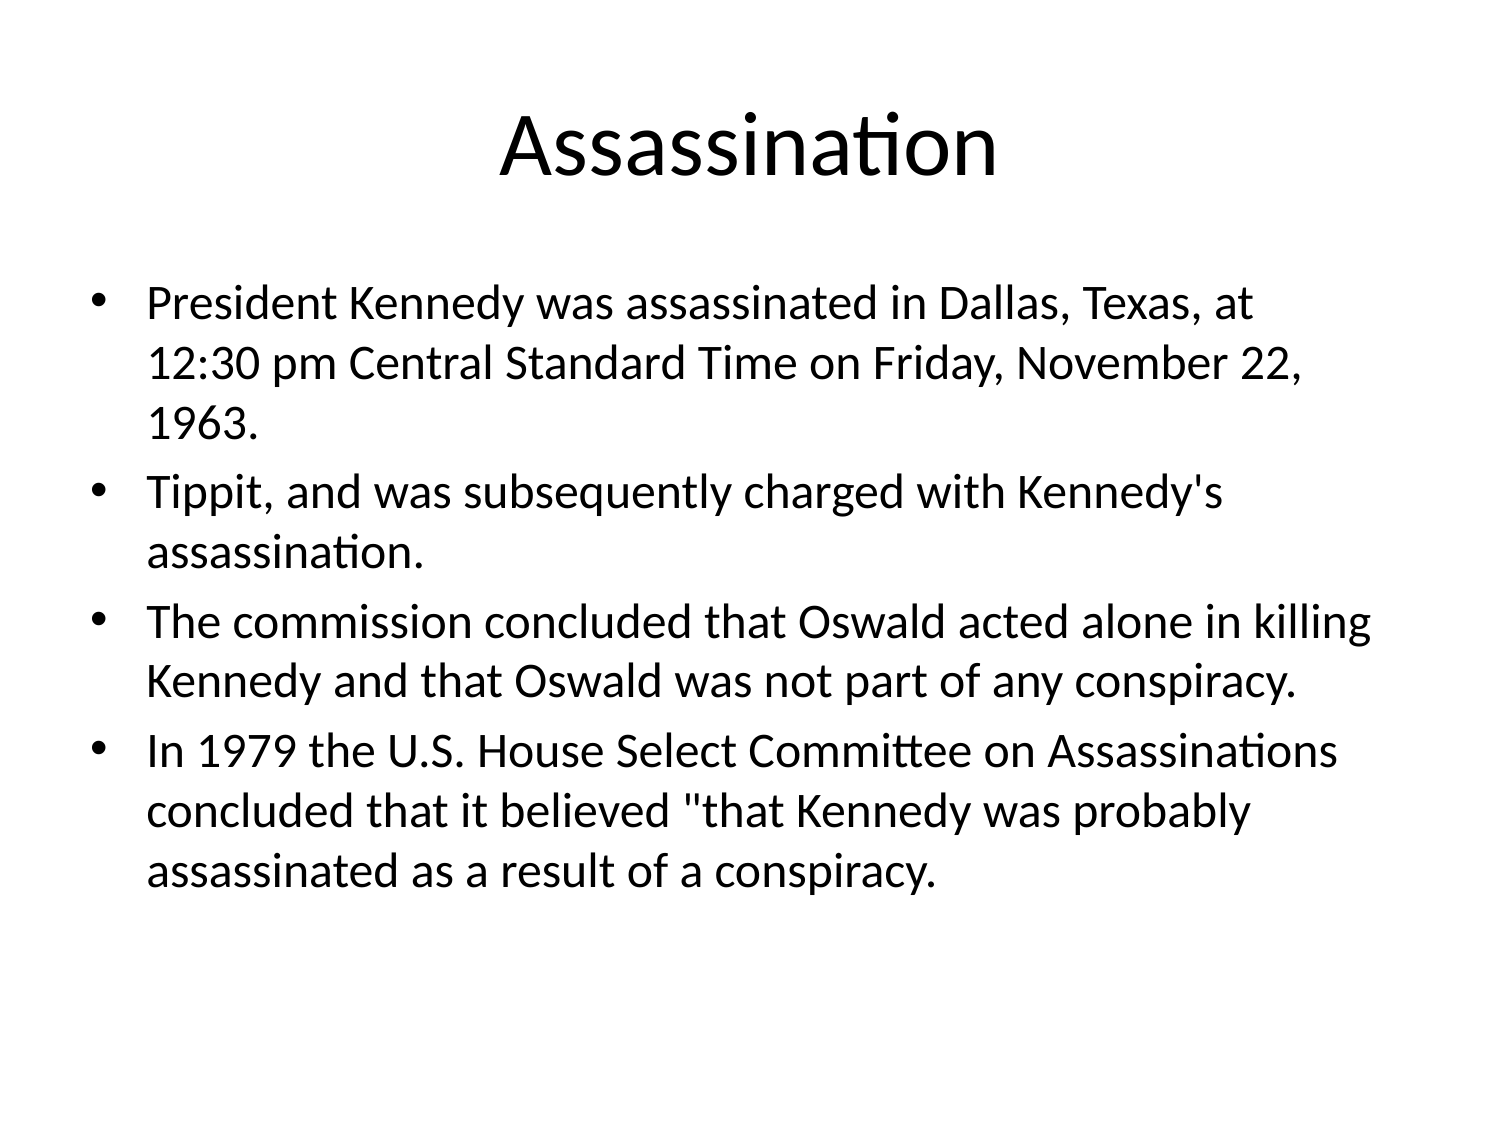

# Assassination
President Kennedy was assassinated in Dallas, Texas, at 12:30 pm Central Standard Time on Friday, November 22, 1963.
Tippit, and was subsequently charged with Kennedy's assassination.
The commission concluded that Oswald acted alone in killing Kennedy and that Oswald was not part of any conspiracy.
In 1979 the U.S. House Select Committee on Assassinations concluded that it believed "that Kennedy was probably assassinated as a result of a conspiracy.